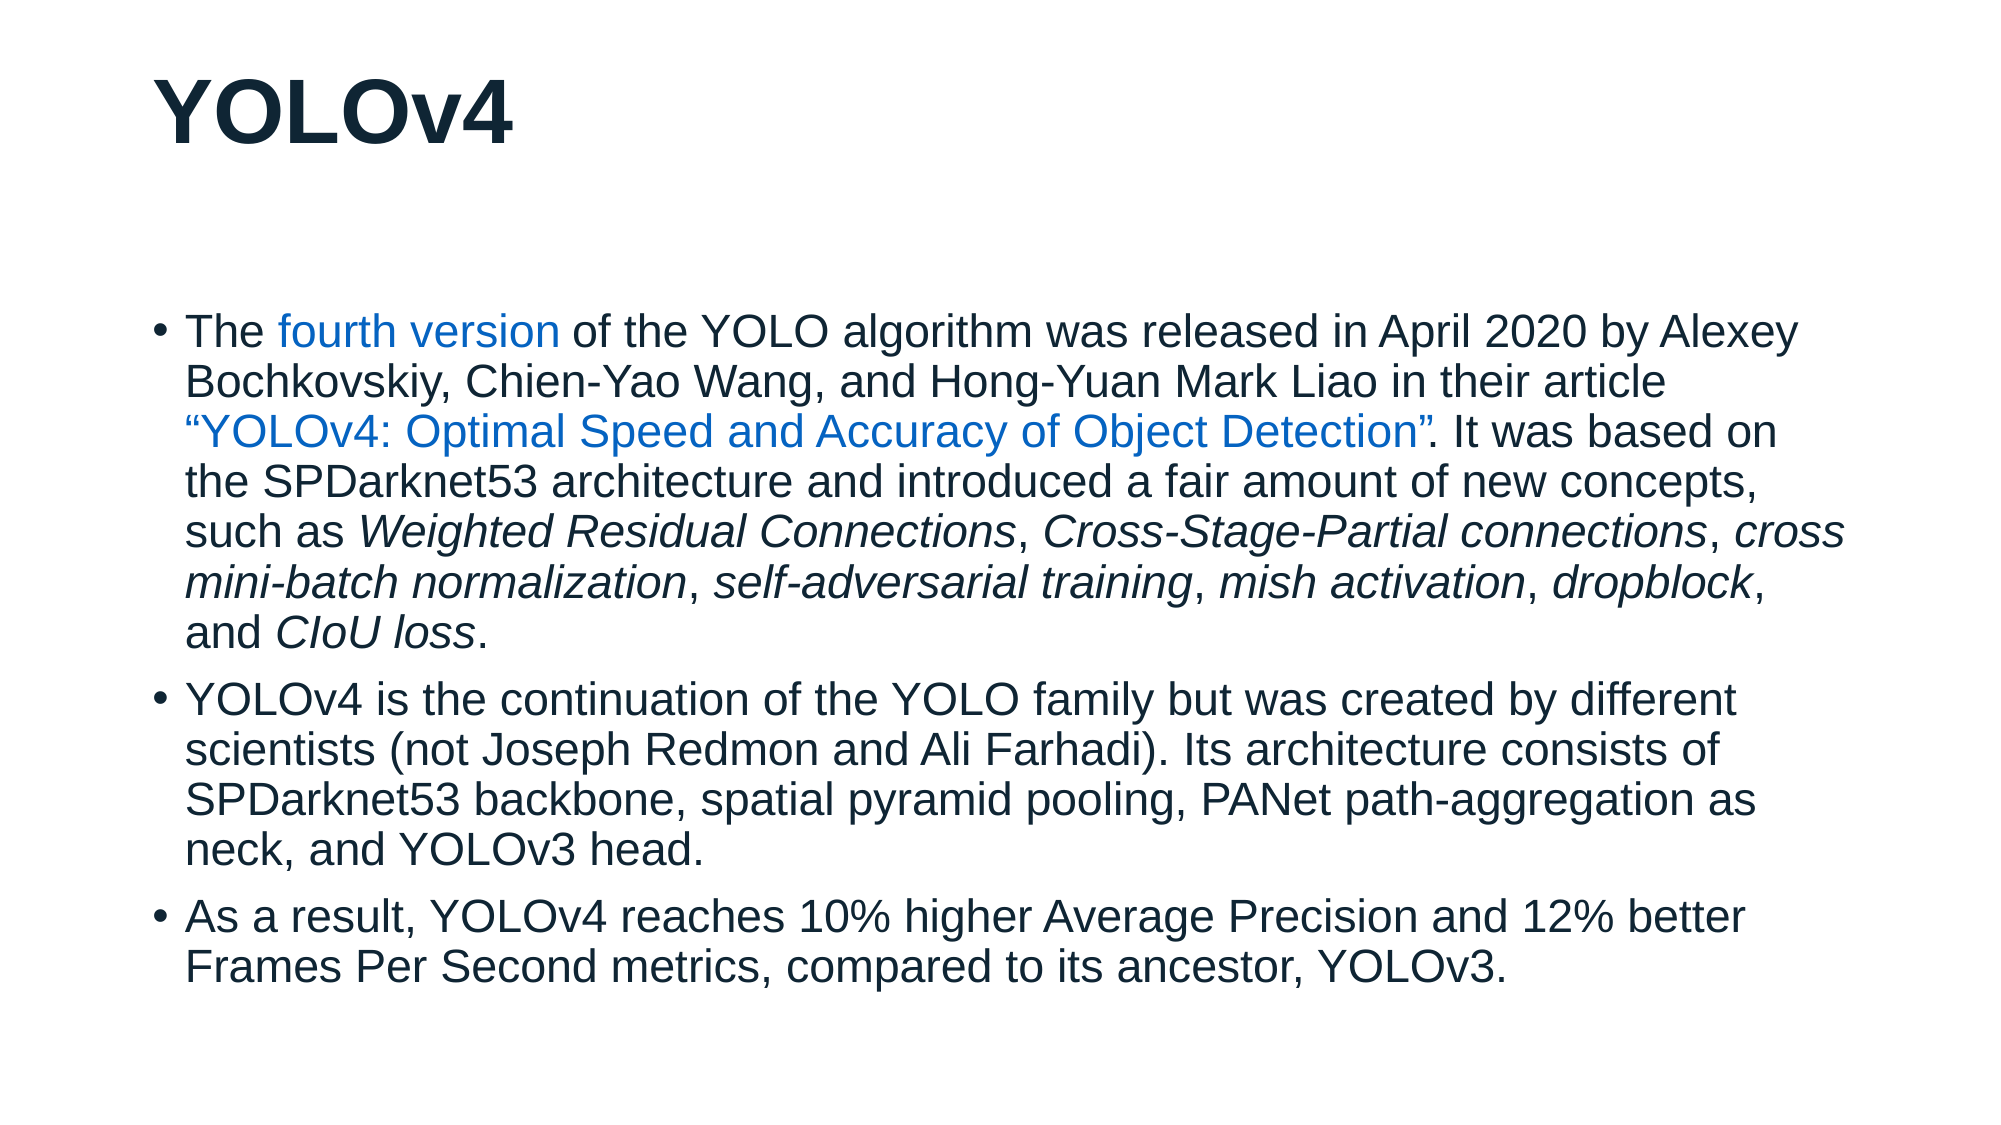

# YOLOv4
The fourth version of the YOLO algorithm was released in April 2020 by Alexey Bochkovskiy, Chien-Yao Wang, and Hong-Yuan Mark Liao in their article “YOLOv4: Optimal Speed and Accuracy of Object Detection”. It was based on the SPDarknet53 architecture and introduced a fair amount of new concepts, such as Weighted Residual Connections, Cross-Stage-Partial connections, cross mini-batch normalization, self-adversarial training, mish activation, dropblock, and CIoU loss.
YOLOv4 is the continuation of the YOLO family but was created by different scientists (not Joseph Redmon and Ali Farhadi). Its architecture consists of SPDarknet53 backbone, spatial pyramid pooling, PANet path-aggregation as neck, and YOLOv3 head.
As a result, YOLOv4 reaches 10% higher Average Precision and 12% better Frames Per Second metrics, compared to its ancestor, YOLOv3.